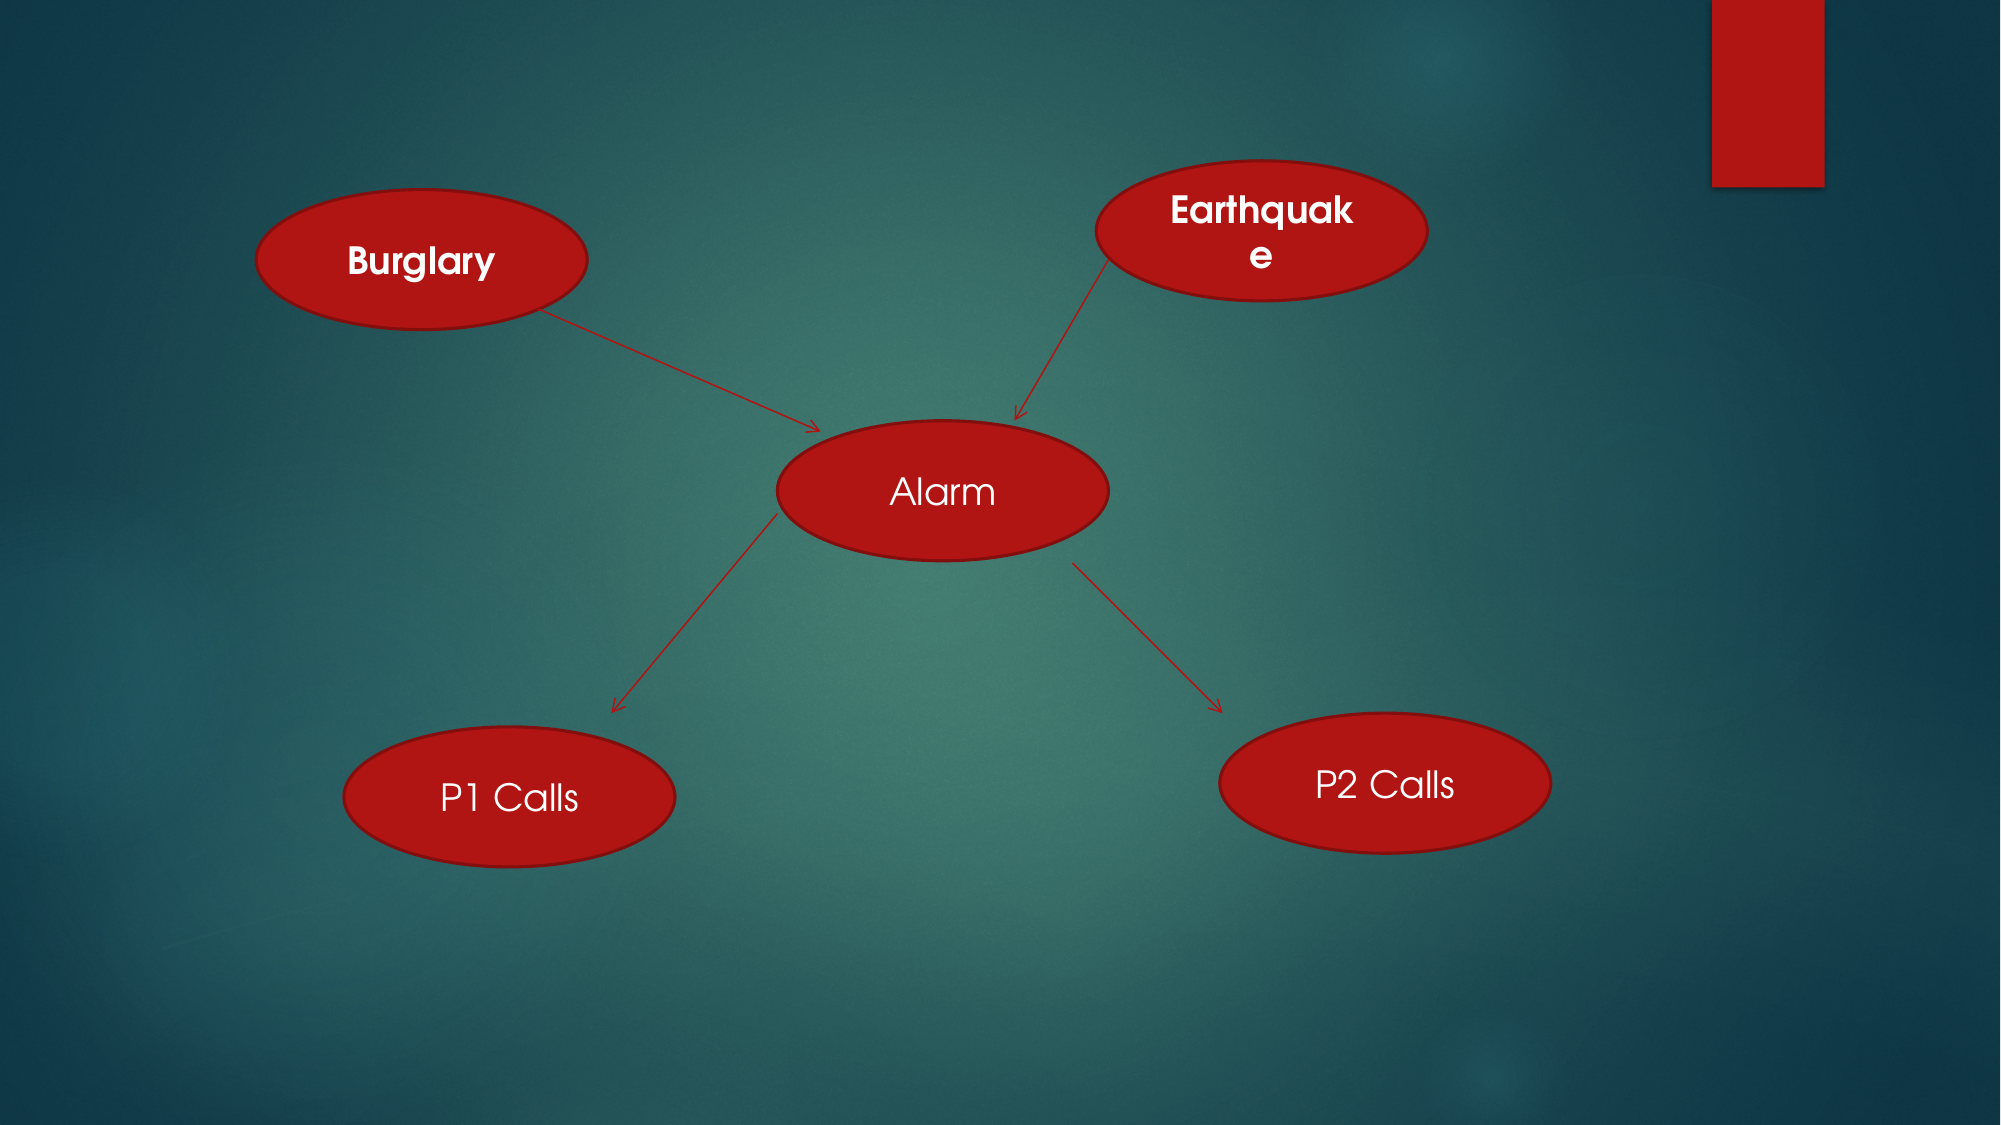

Earthquake
Burglary
Alarm
P2 Calls
P1 Calls